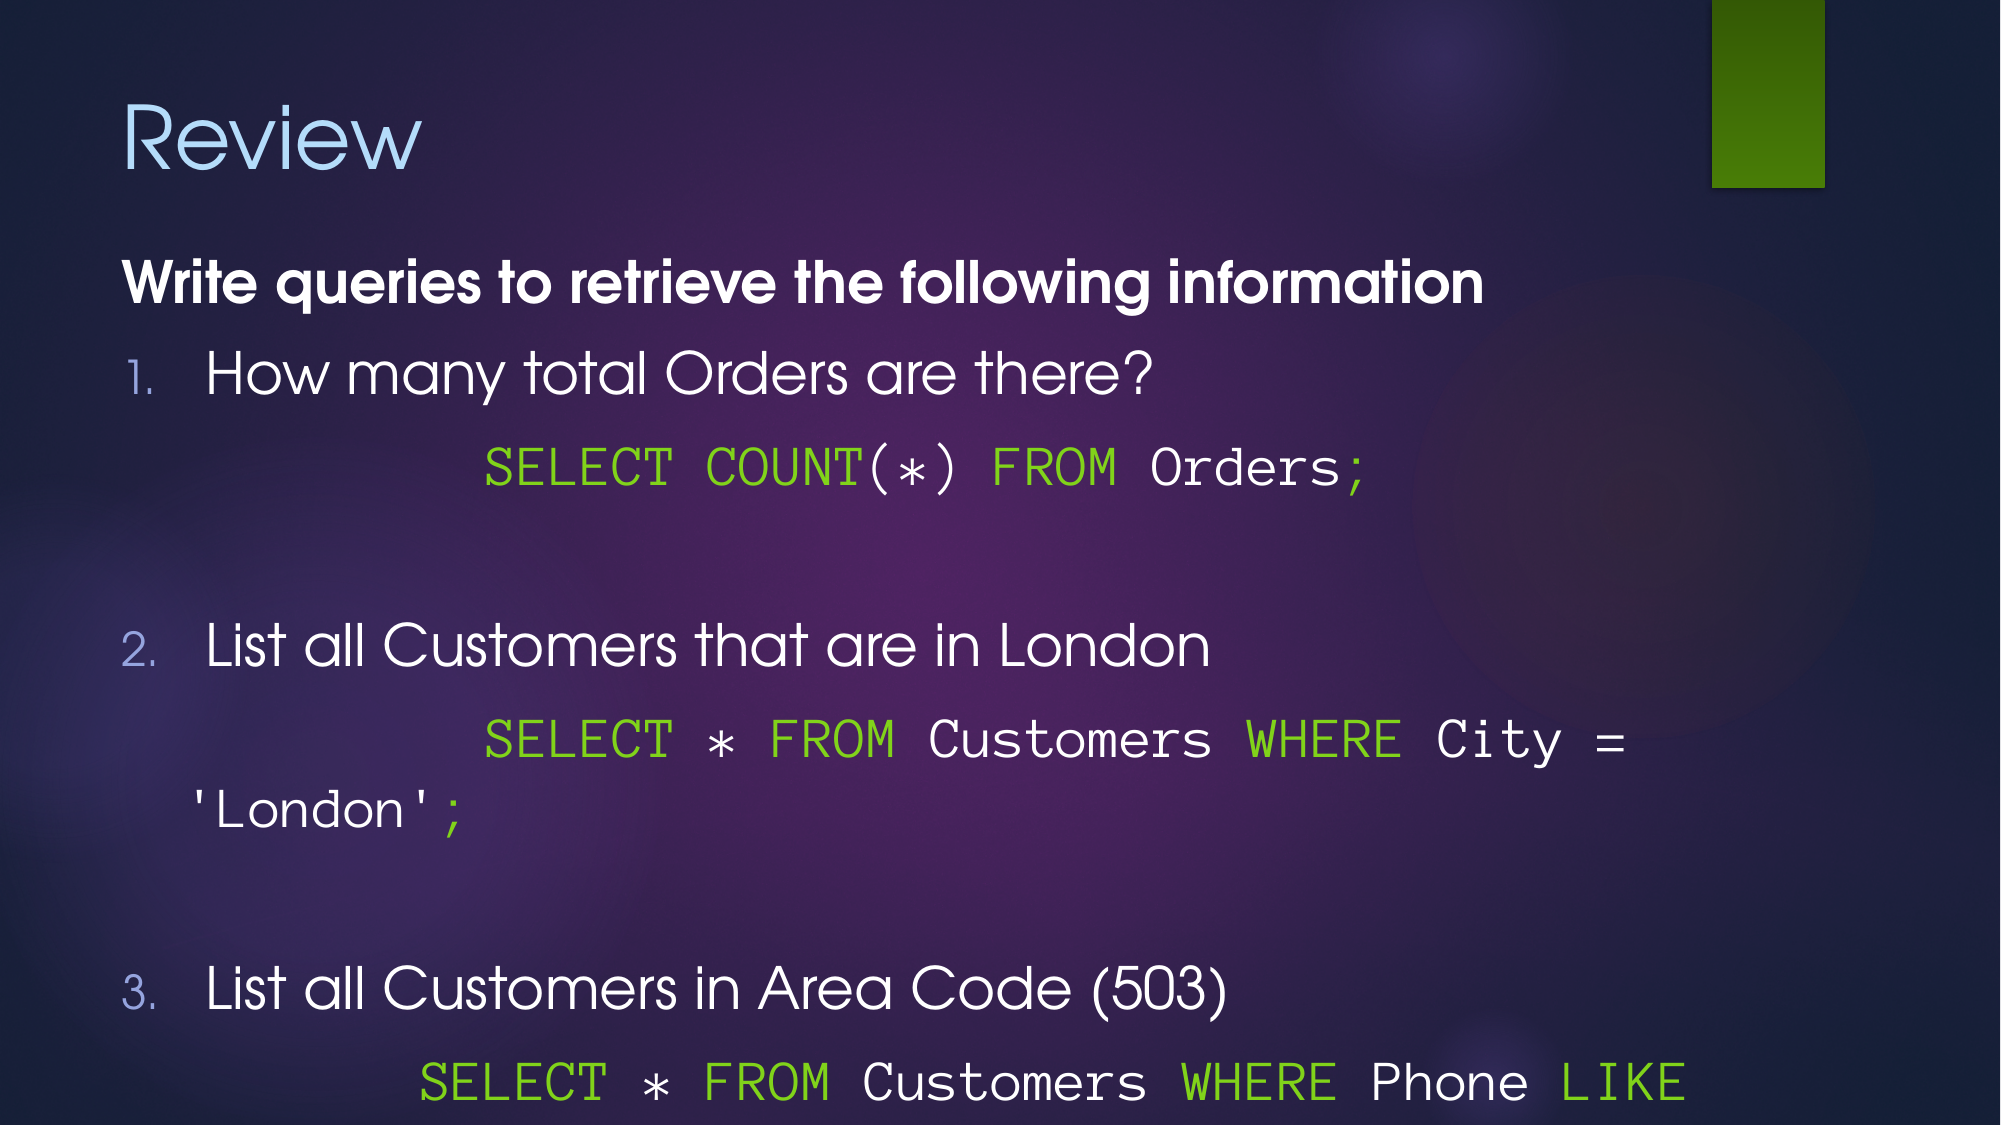

# Review
Write queries to retrieve the following information
How many total Orders are there?
		SELECT COUNT(*) FROM Orders;

List all Customers that are in London
		SELECT * FROM Customers WHERE City = 'London';

List all Customers in Area Code (503)
		SELECT * FROM Customers WHERE Phone LIKE '(503)%';